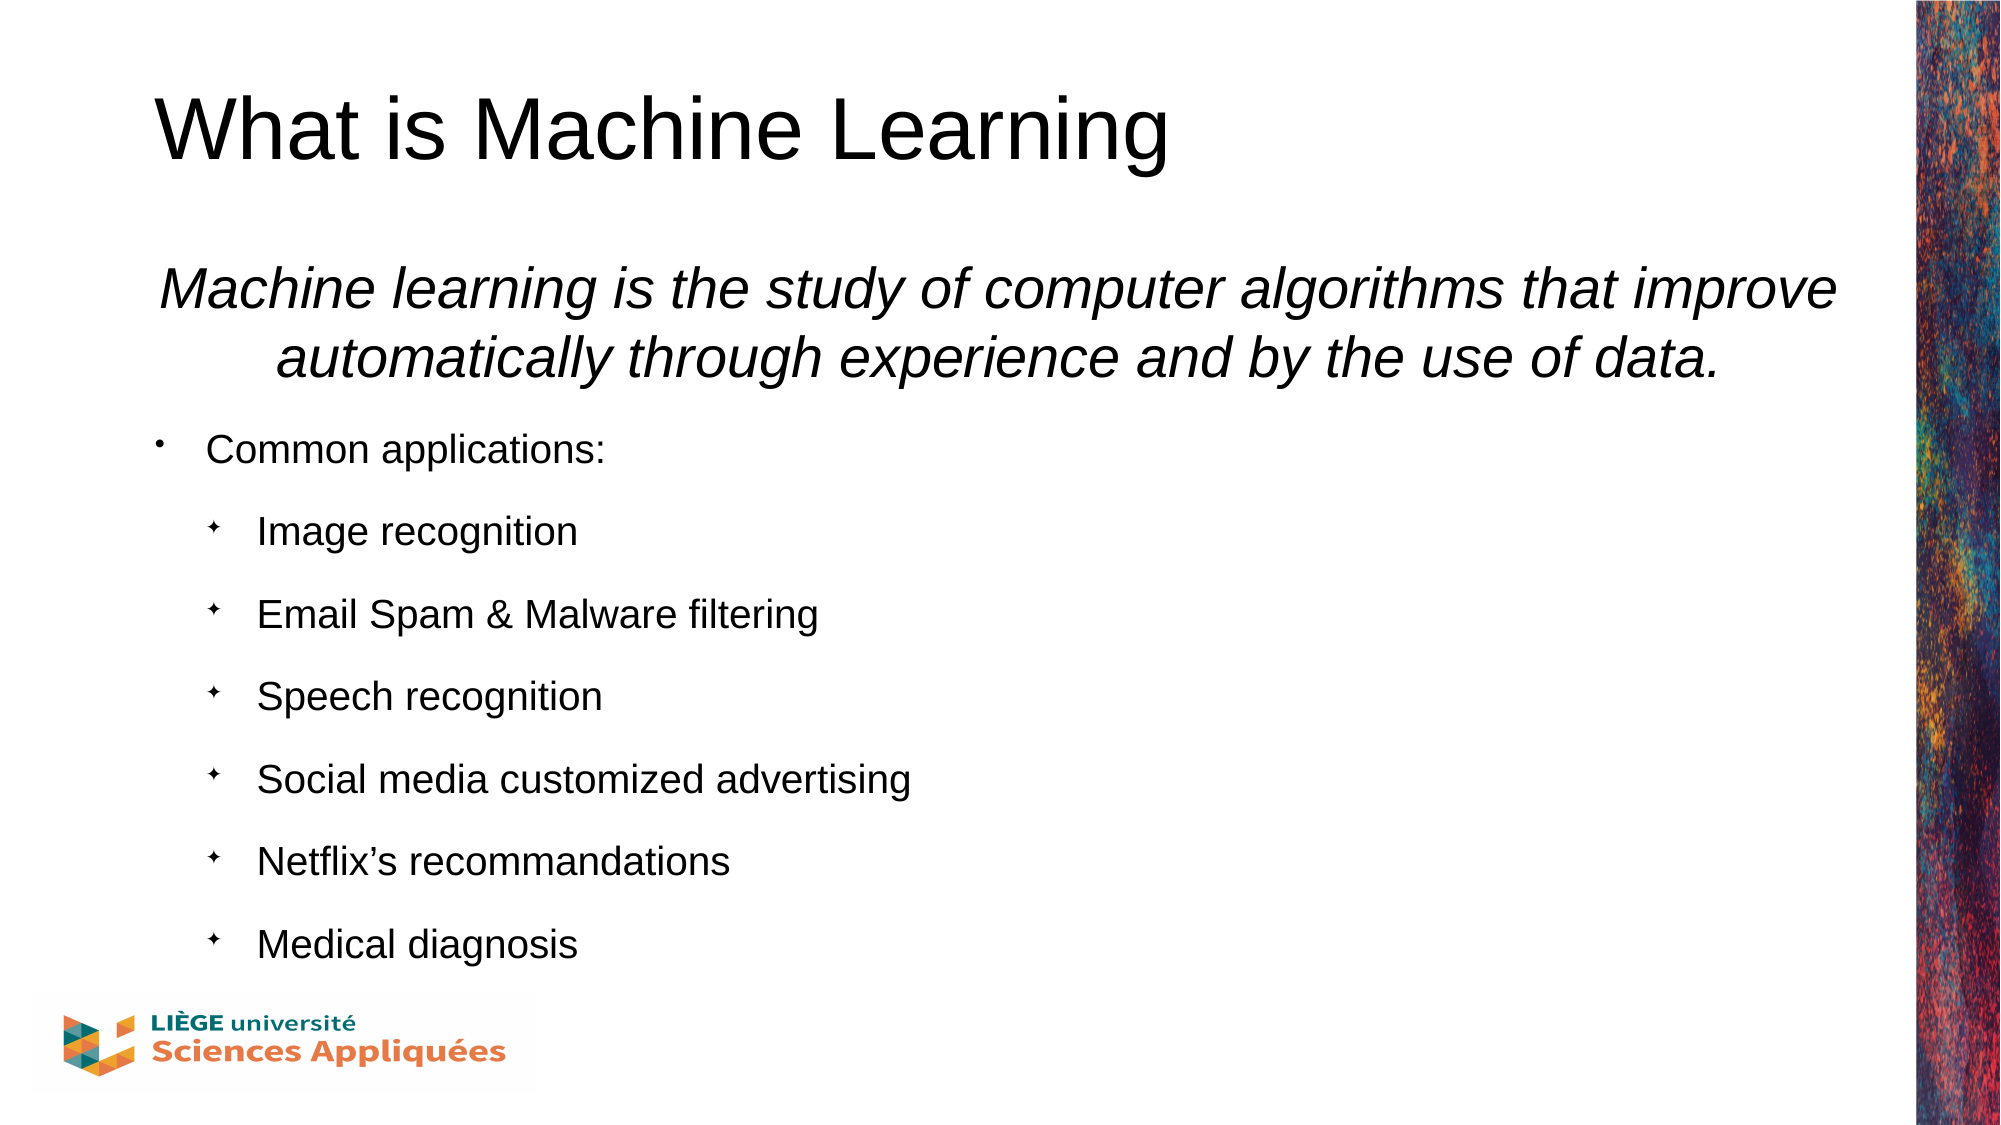

# What is Machine Learning
Machine learning is the study of computer algorithms that improve automatically through experience and by the use of data.
Common applications:
Image recognition
Email Spam & Malware filtering
Speech recognition
Social media customized advertising
Netflix’s recommandations
Medical diagnosis